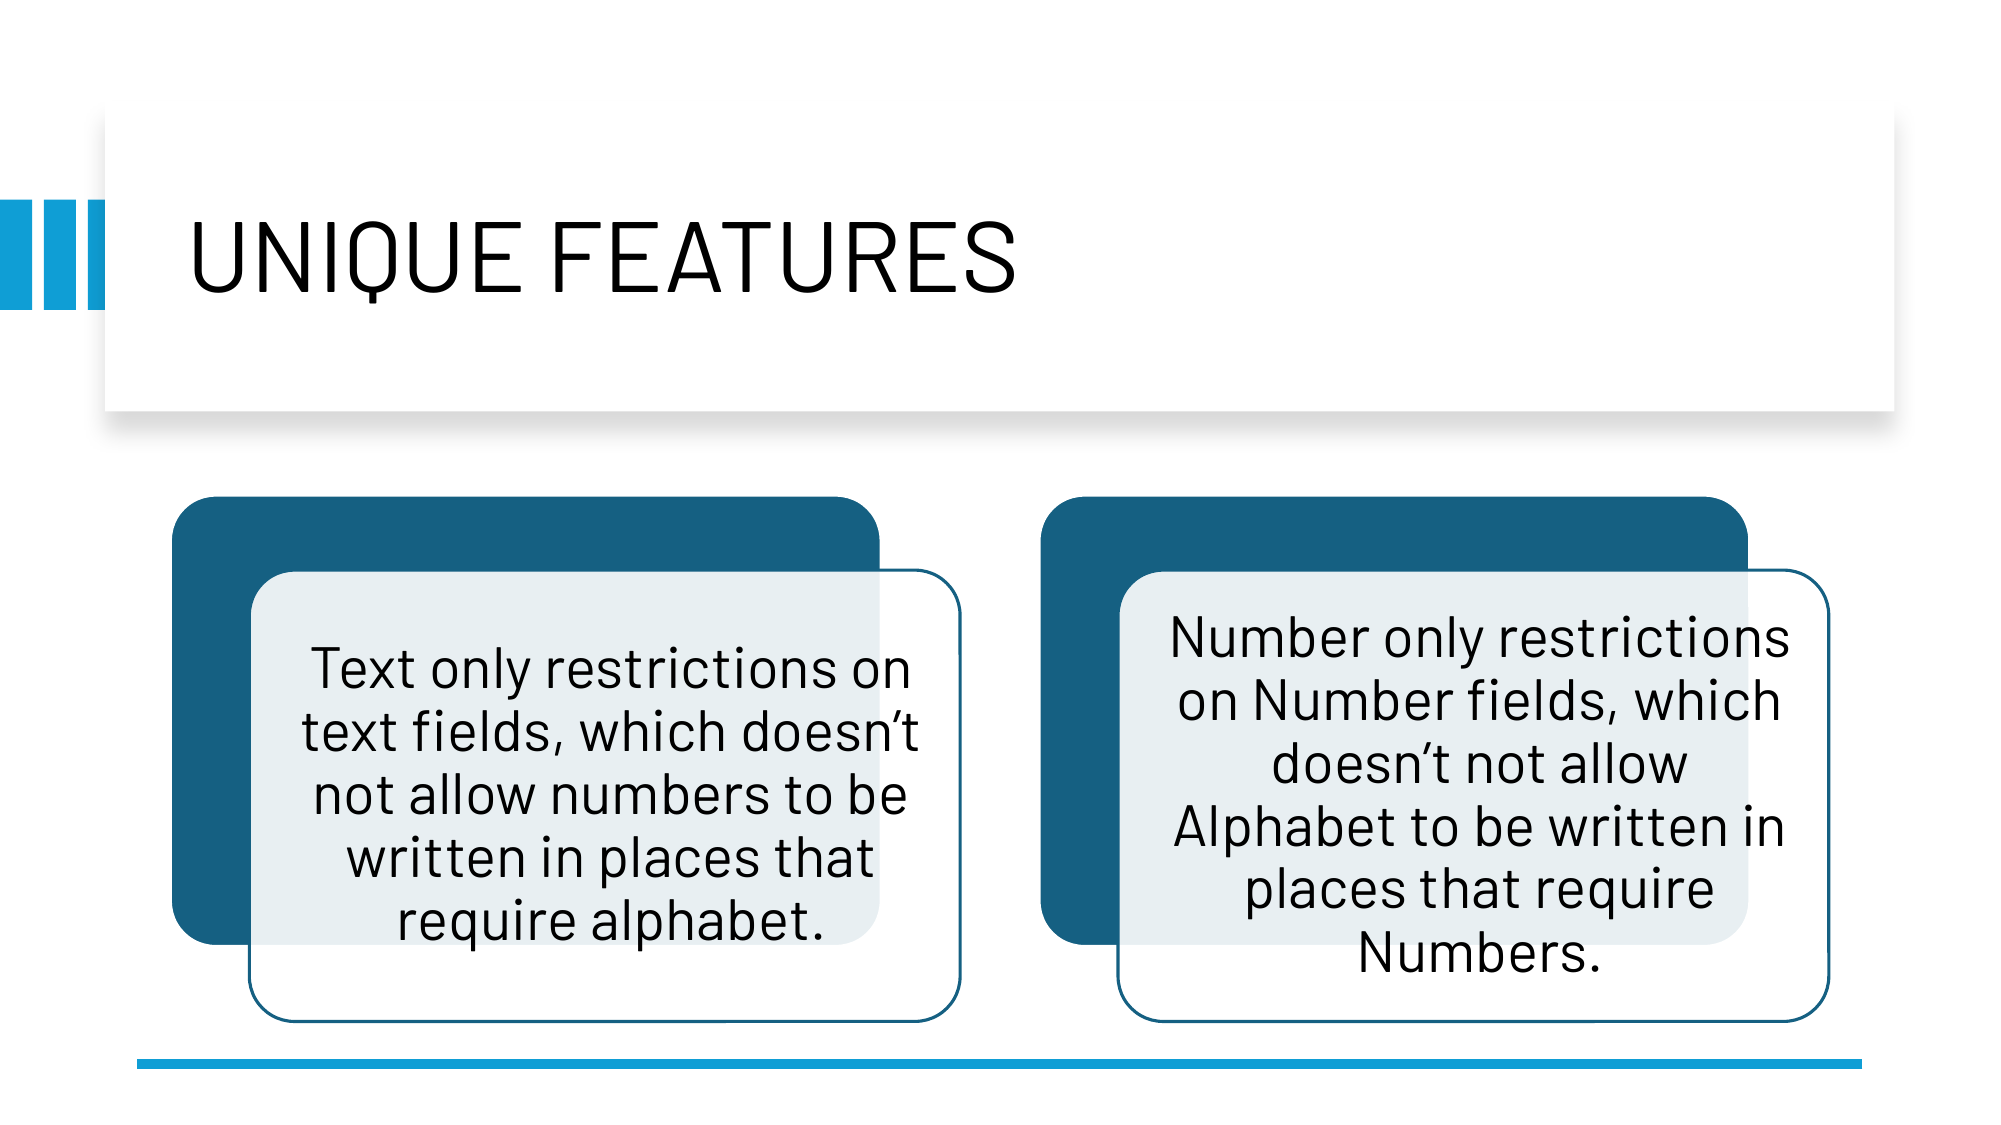

# UNIQUE FEATURES

Text only restrictions on text fields, which doesn’t not allow numbers to be written in places that require alphabet.
Number only restrictions on Number fields, which doesn’t not allow Alphabet to be written in places that require Numbers.